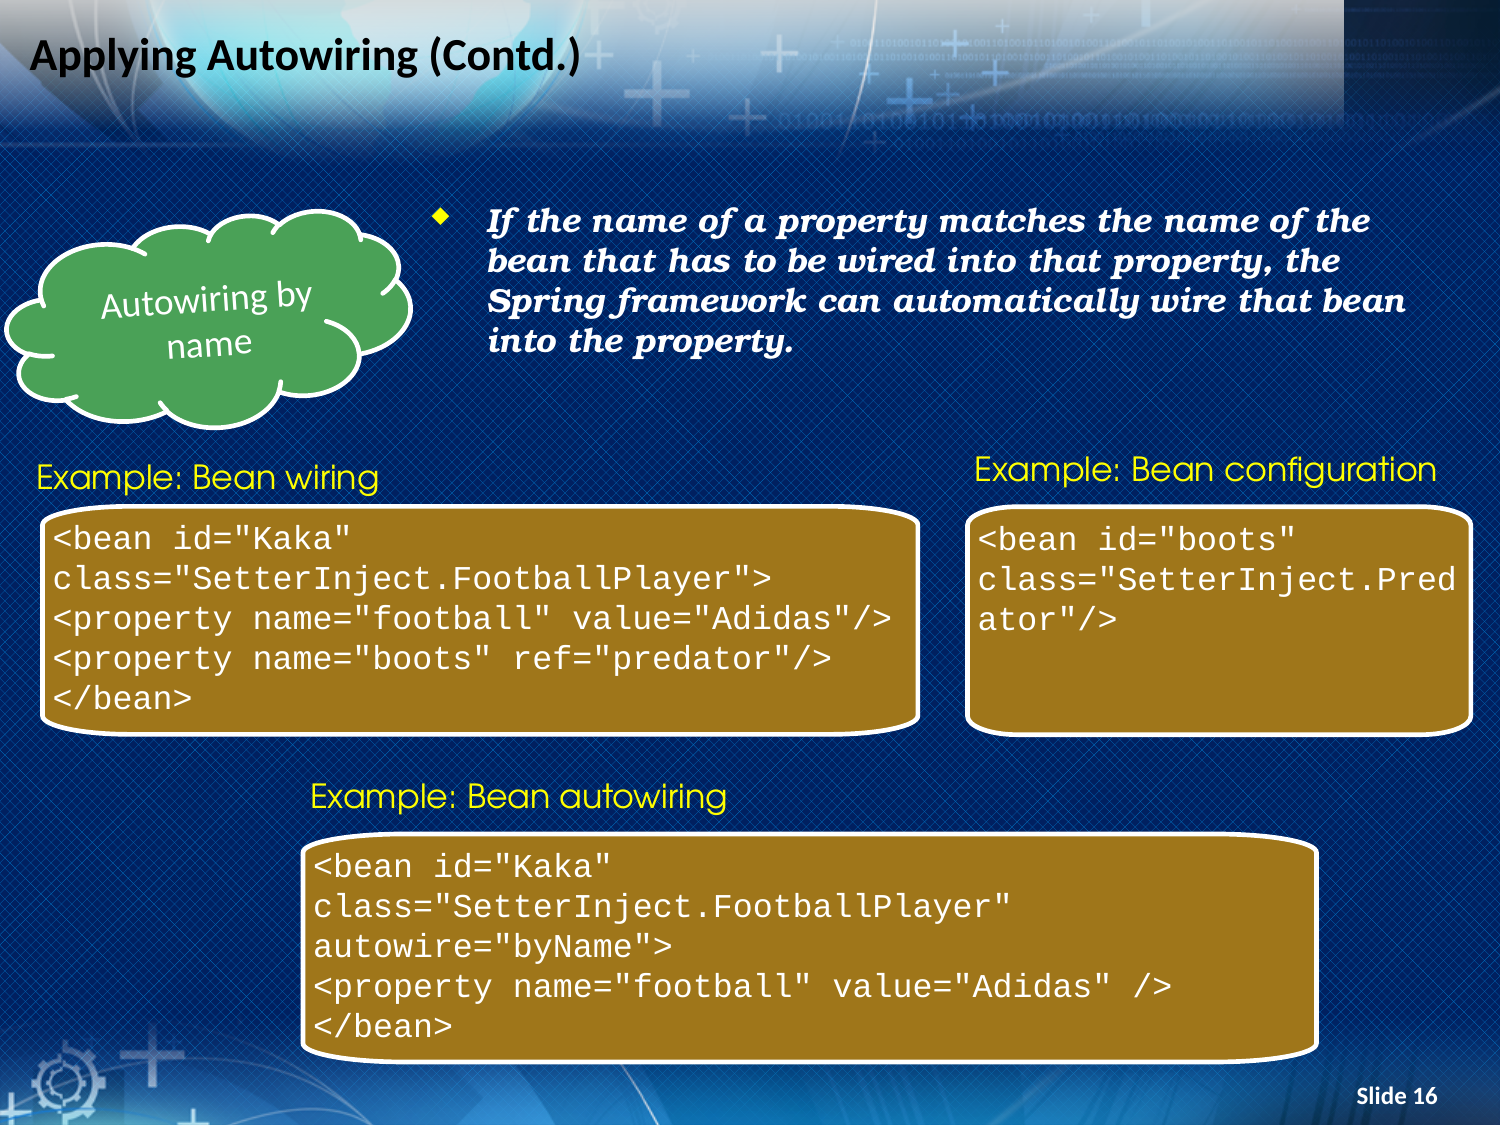

# Applying Autowiring (Contd.)
If the name of a property matches the name of the bean that has to be wired into that property, the Spring framework can automatically wire that bean into the property.

Autowiring by name
Example: Bean configuration
Example: Bean wiring
<bean id="Kaka"
class="SetterInject.FootballPlayer">
<property name="football" value="Adidas"/>
<property name="boots" ref="predator"/>
</bean>
<bean id="boots"
class="SetterInject.Predator"/>
Example: Bean autowiring
<bean id="Kaka"
class="SetterInject.FootballPlayer"
autowire="byName">
<property name="football" value="Adidas" />
</bean>